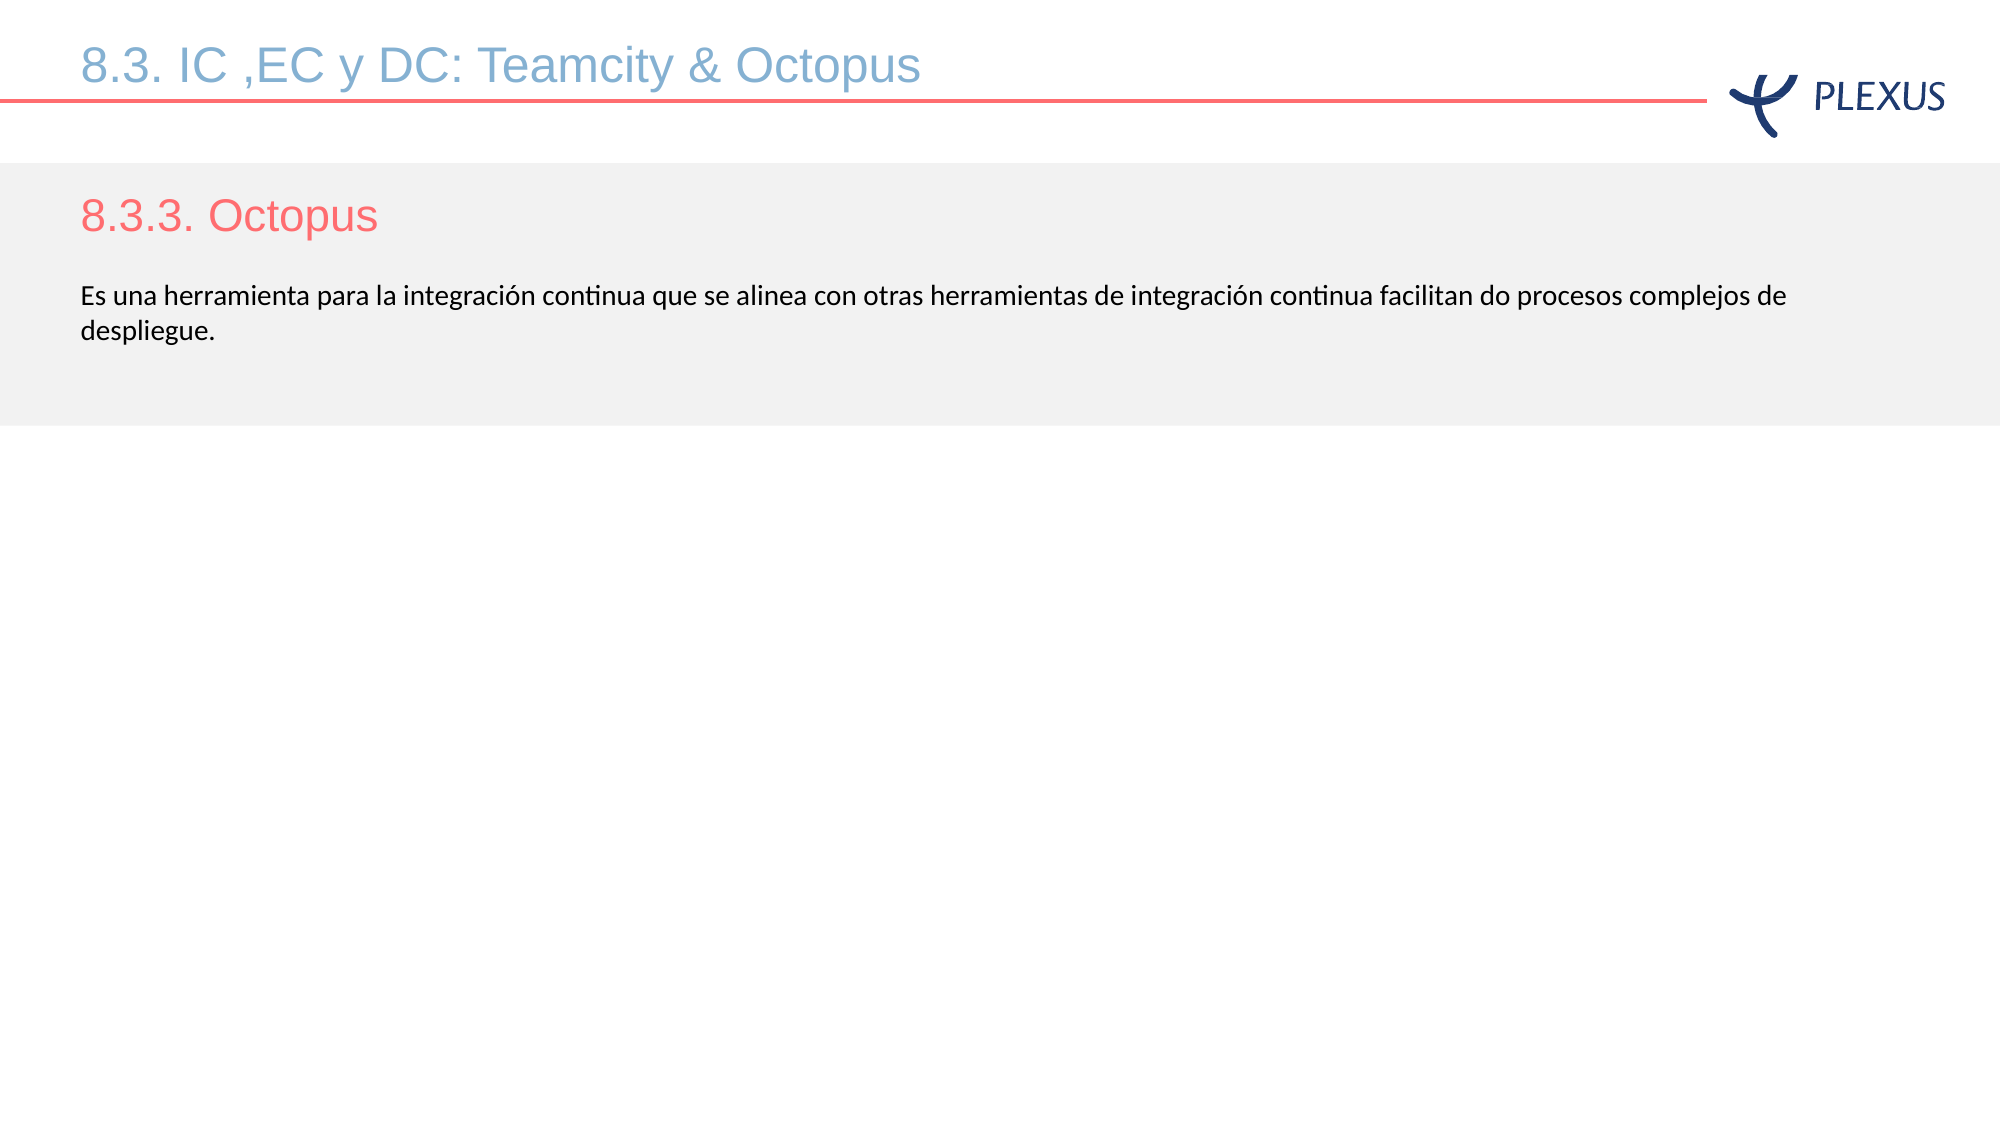

# 8.3. IC ,EC y DC: Teamcity & Octopus

8.3.3. Octopus
Es una herramienta para la integración continua que se alinea con otras herramientas de integración continua facilitan do procesos complejos de despliegue.